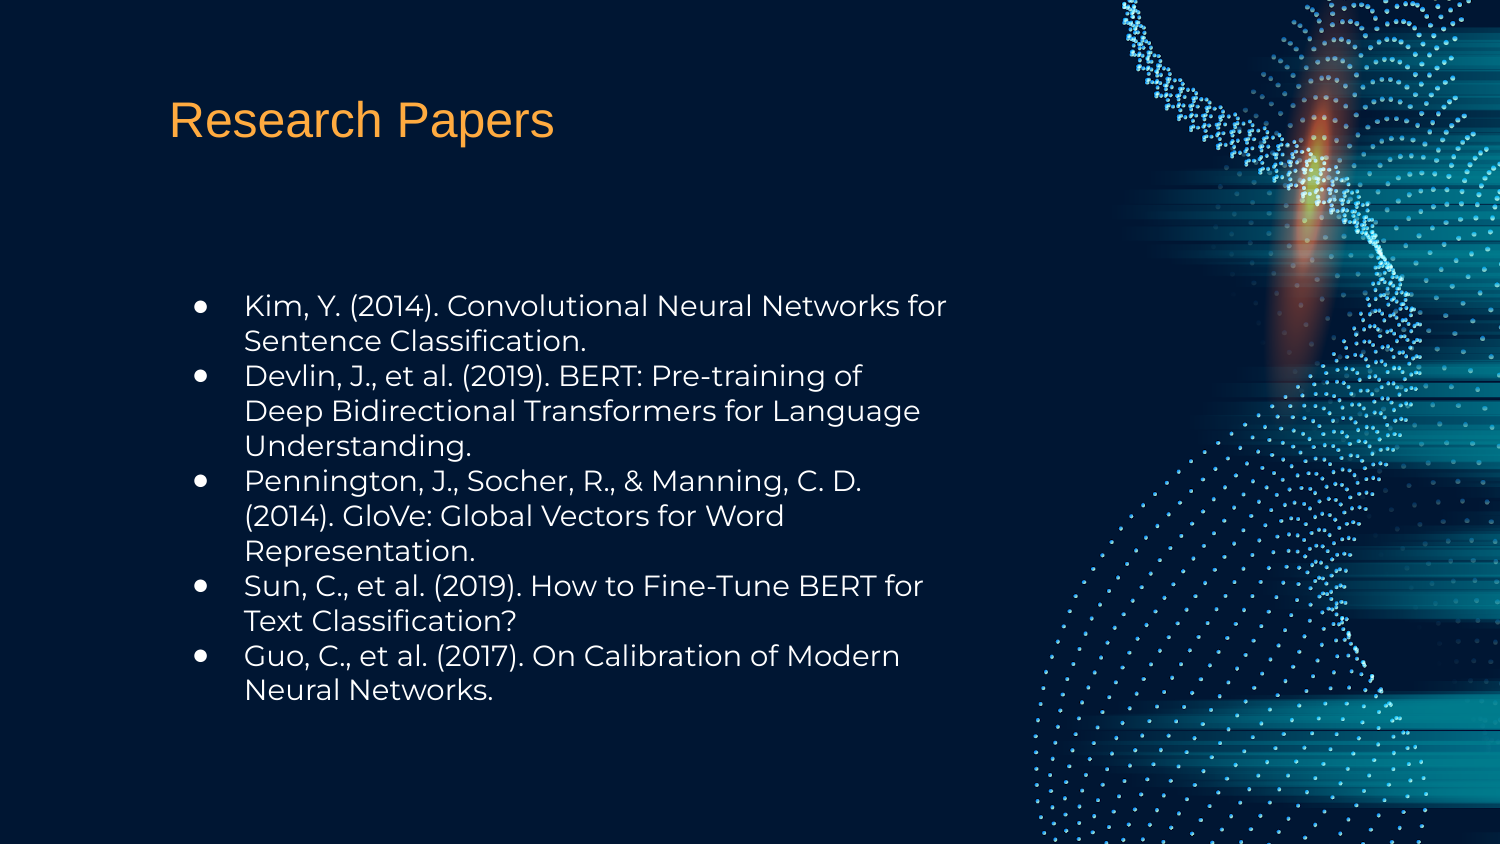

# Research Papers
Kim, Y. (2014). Convolutional Neural Networks for Sentence Classification.
Devlin, J., et al. (2019). BERT: Pre-training of Deep Bidirectional Transformers for Language Understanding.
Pennington, J., Socher, R., & Manning, C. D. (2014). GloVe: Global Vectors for Word Representation.
Sun, C., et al. (2019). How to Fine-Tune BERT for Text Classification?
Guo, C., et al. (2017). On Calibration of Modern Neural Networks.